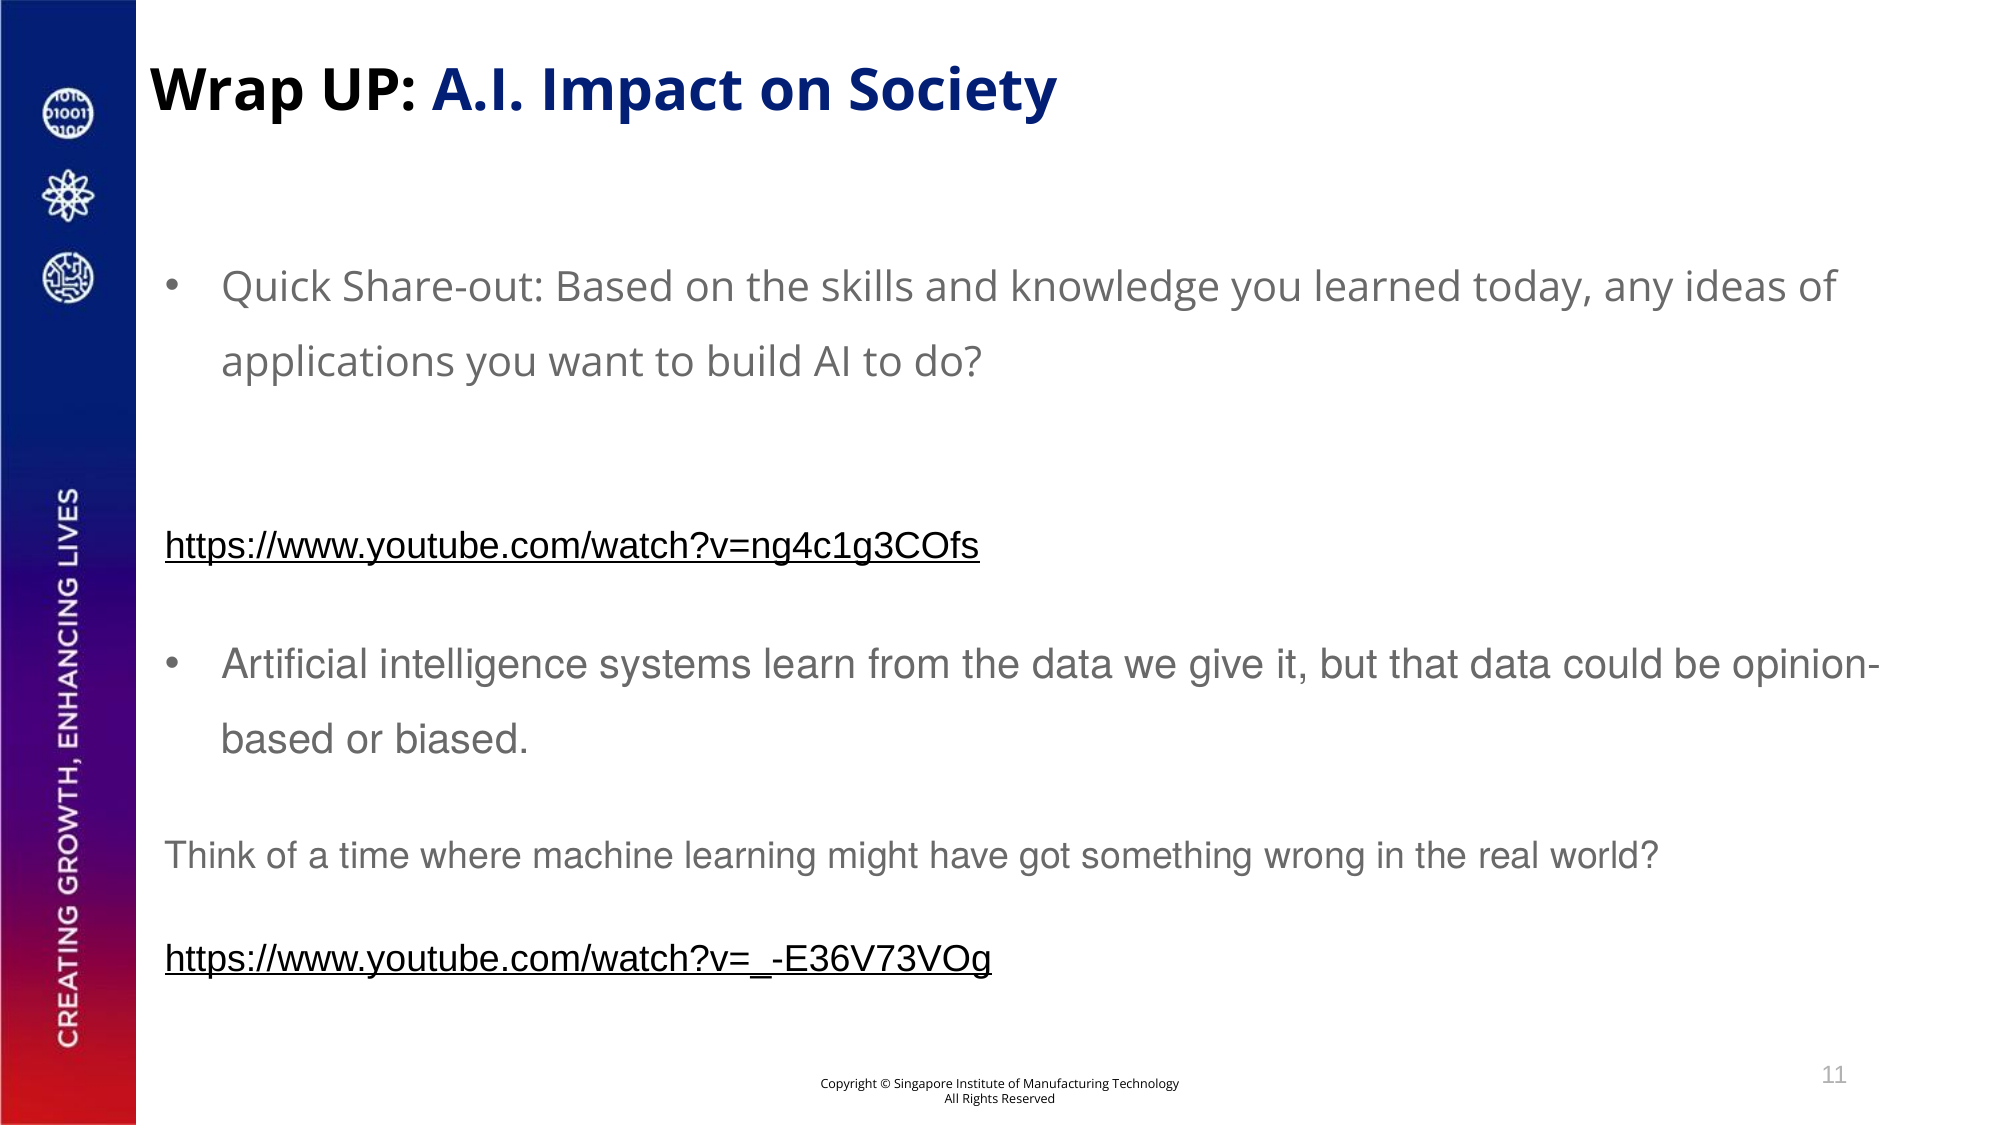

# Wrap UP: A.I. Impact on Society
Quick Share-out: Based on the skills and knowledge you learned today, any ideas of applications you want to build AI to do?
https://www.youtube.com/watch?v=ng4c1g3COfs
Artificial intelligence systems learn from the data we give it, but that data could be opinion-based or biased.

Think of a time where machine learning might have got something wrong in the real world?
https://www.youtube.com/watch?v=_-E36V73VOg
11